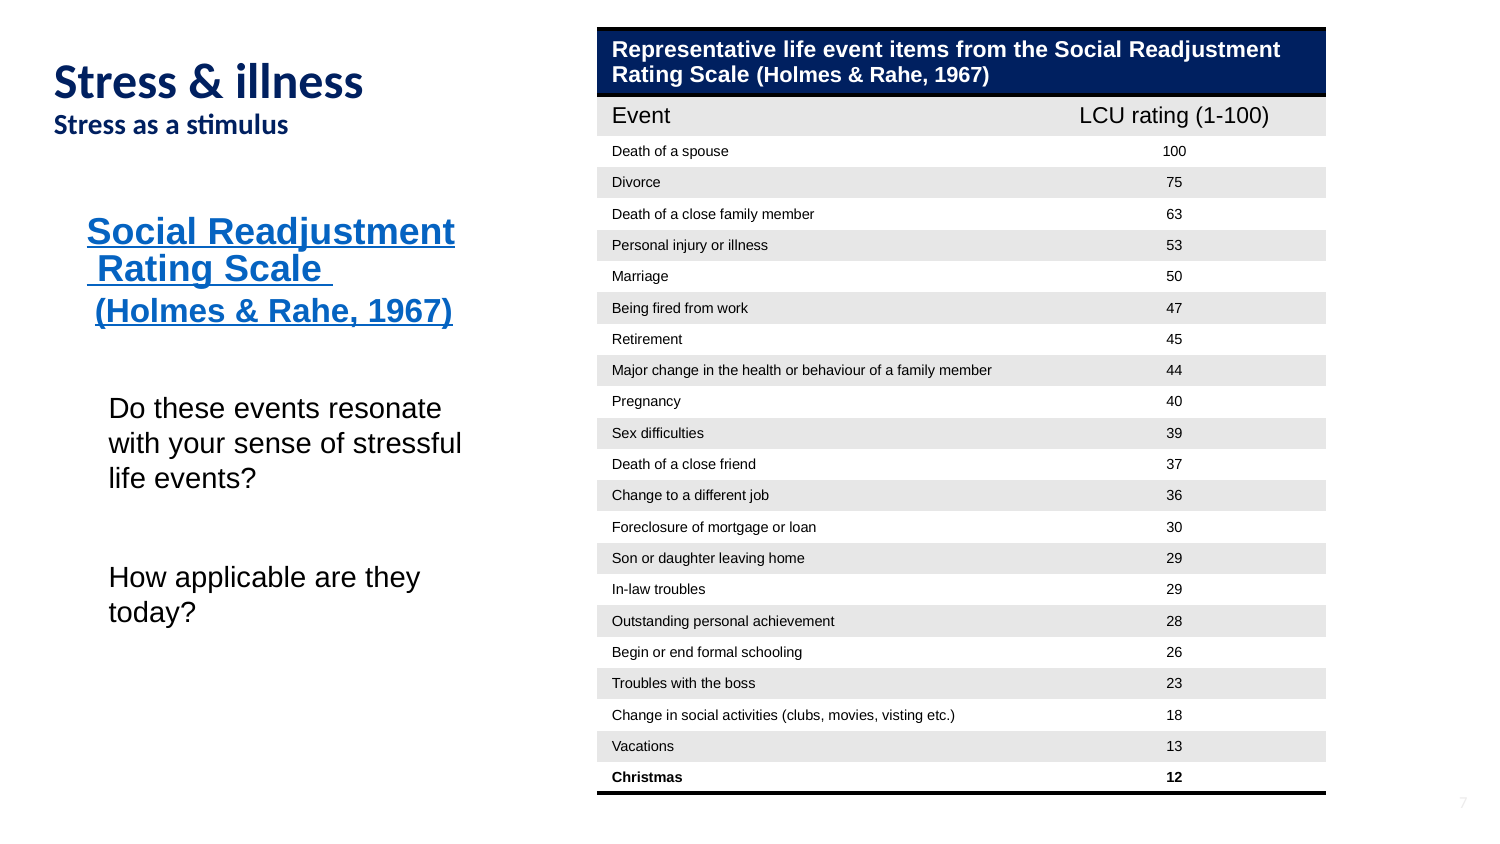

| Representative life event items from the Social Readjustment Rating Scale (Holmes & Rahe, 1967) |  |
| --- | --- |
| Event | LCU rating (1-100) |
| Death of a spouse | 100 |
| Divorce | 75 |
| Death of a close family member | 63 |
| Personal injury or illness | 53 |
| Marriage | 50 |
| Being fired from work | 47 |
| Retirement | 45 |
| Major change in the health or behaviour of a family member | 44 |
| Pregnancy | 40 |
| Sex difficulties | 39 |
| Death of a close friend | 37 |
| Change to a different job | 36 |
| Foreclosure of mortgage or loan | 30 |
| Son or daughter leaving home | 29 |
| In-law troubles | 29 |
| Outstanding personal achievement | 28 |
| Begin or end formal schooling | 26 |
| Troubles with the boss | 23 |
| Change in social activities (clubs, movies, visting etc.) | 18 |
| Vacations | 13 |
| Christmas | 12 |
Stress & illness
Stress as a stimulus
Social Readjustment Rating Scale (Holmes & Rahe, 1967)
Do these events resonate with your sense of stressful life events?

How applicable are they today?

7